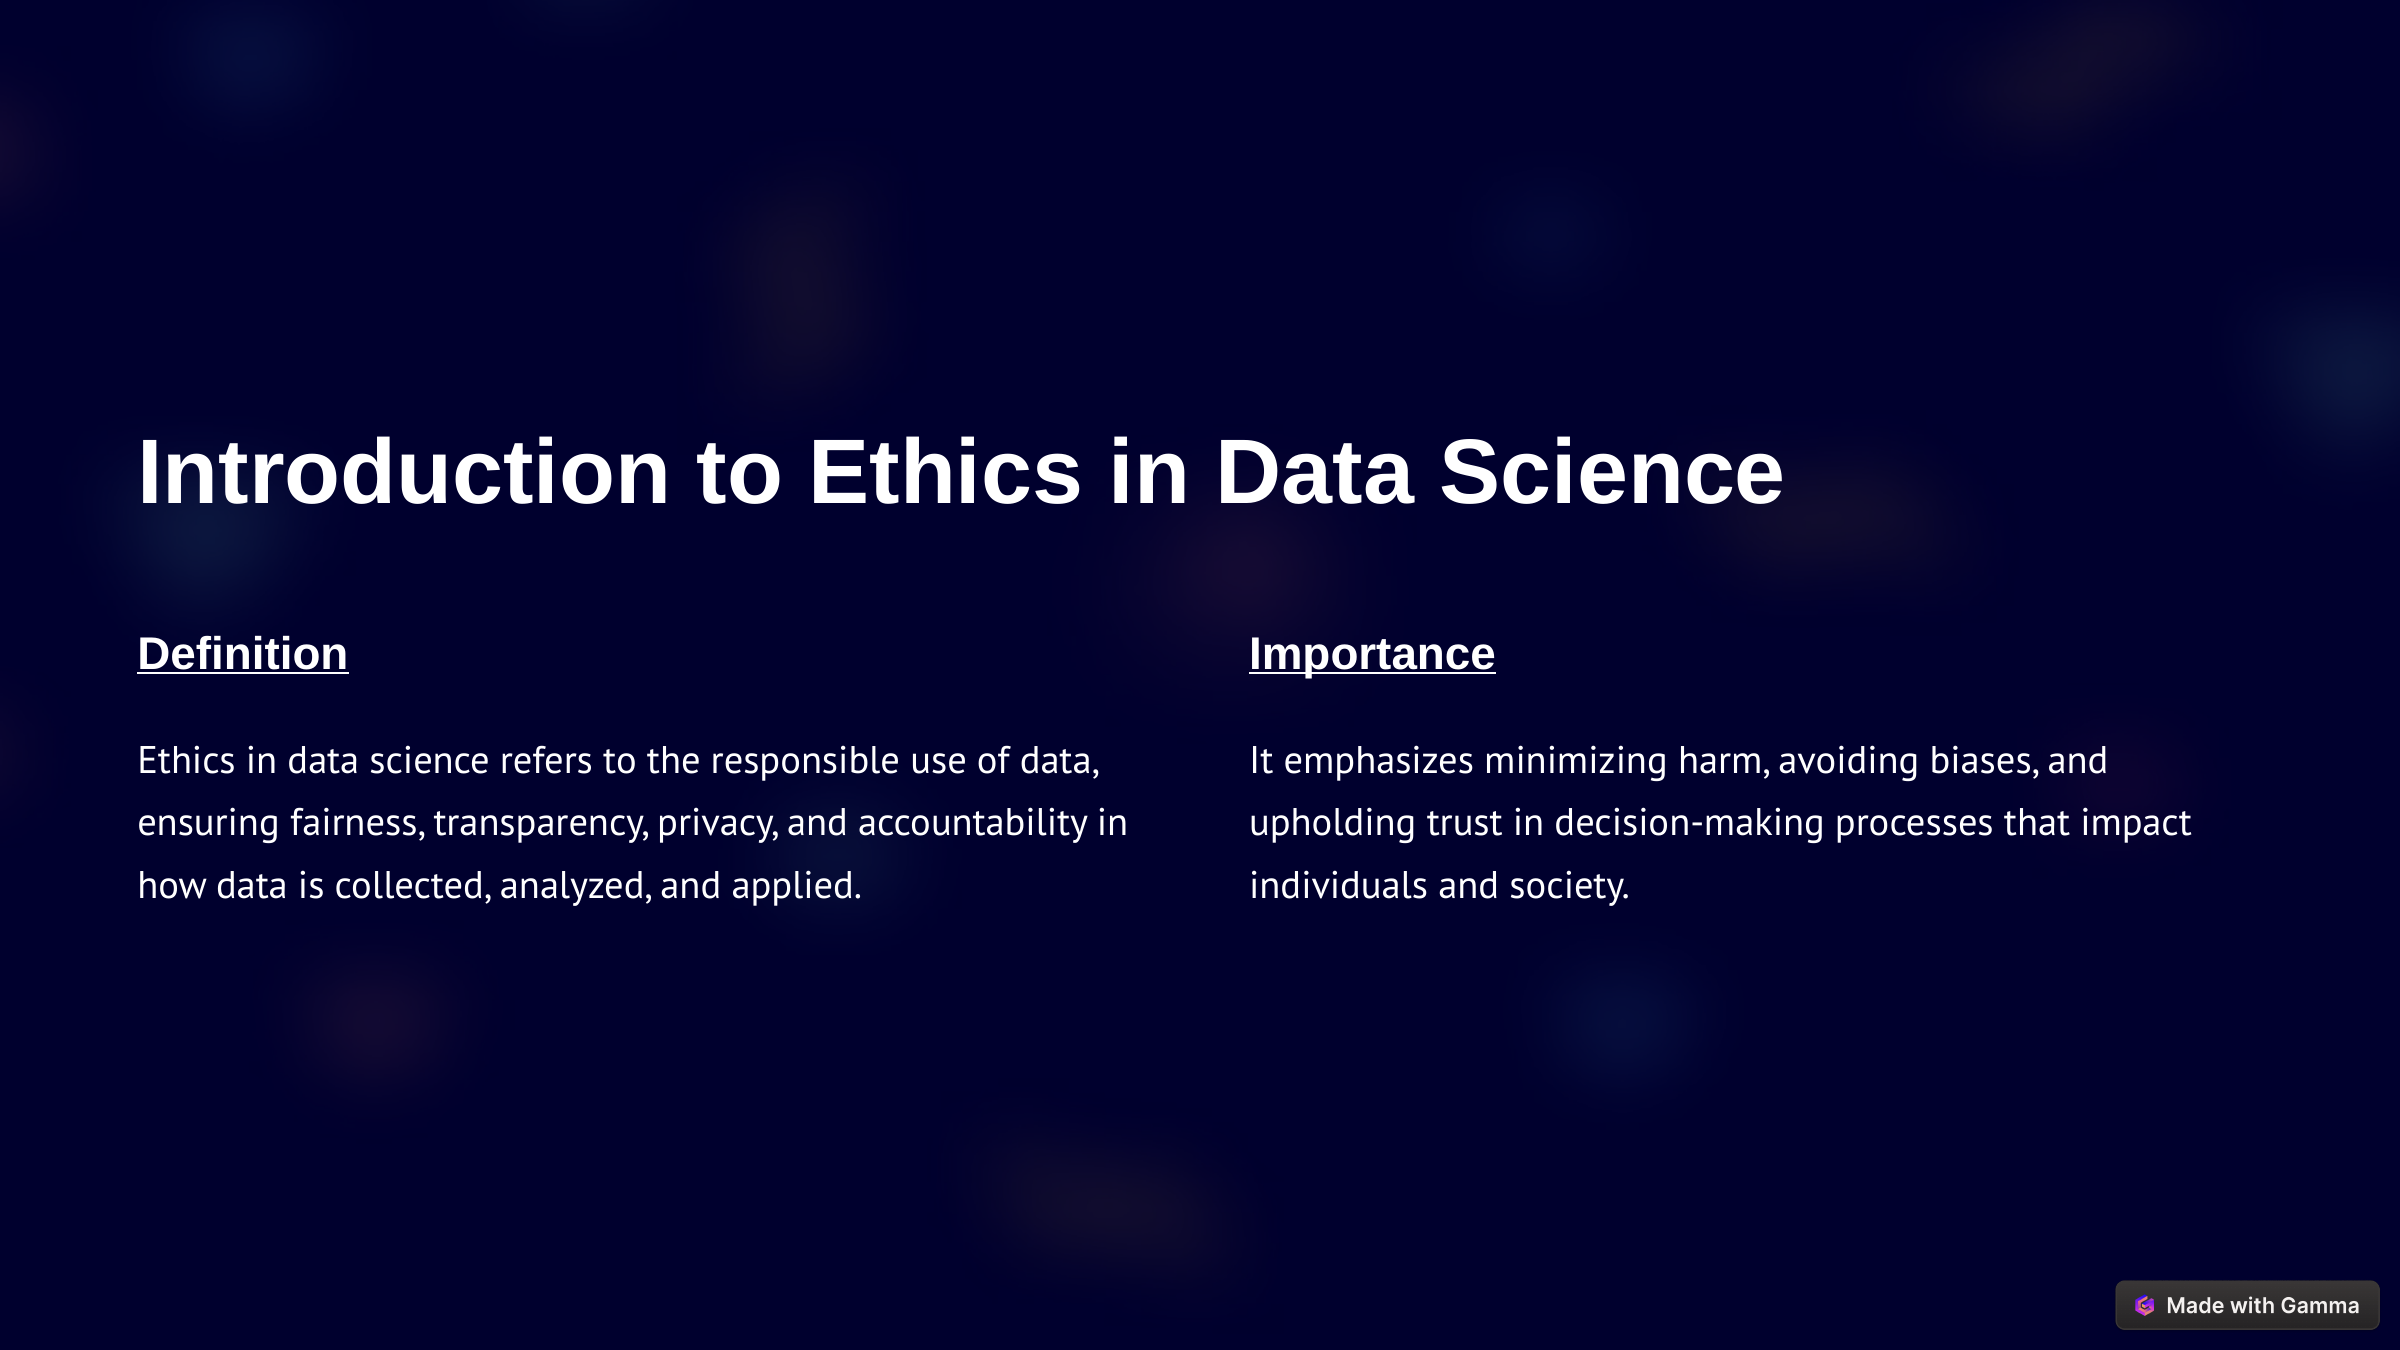

Introduction to Ethics in Data Science
Definition
Importance
Ethics in data science refers to the responsible use of data, ensuring fairness, transparency, privacy, and accountability in how data is collected, analyzed, and applied.
It emphasizes minimizing harm, avoiding biases, and upholding trust in decision-making processes that impact individuals and society.